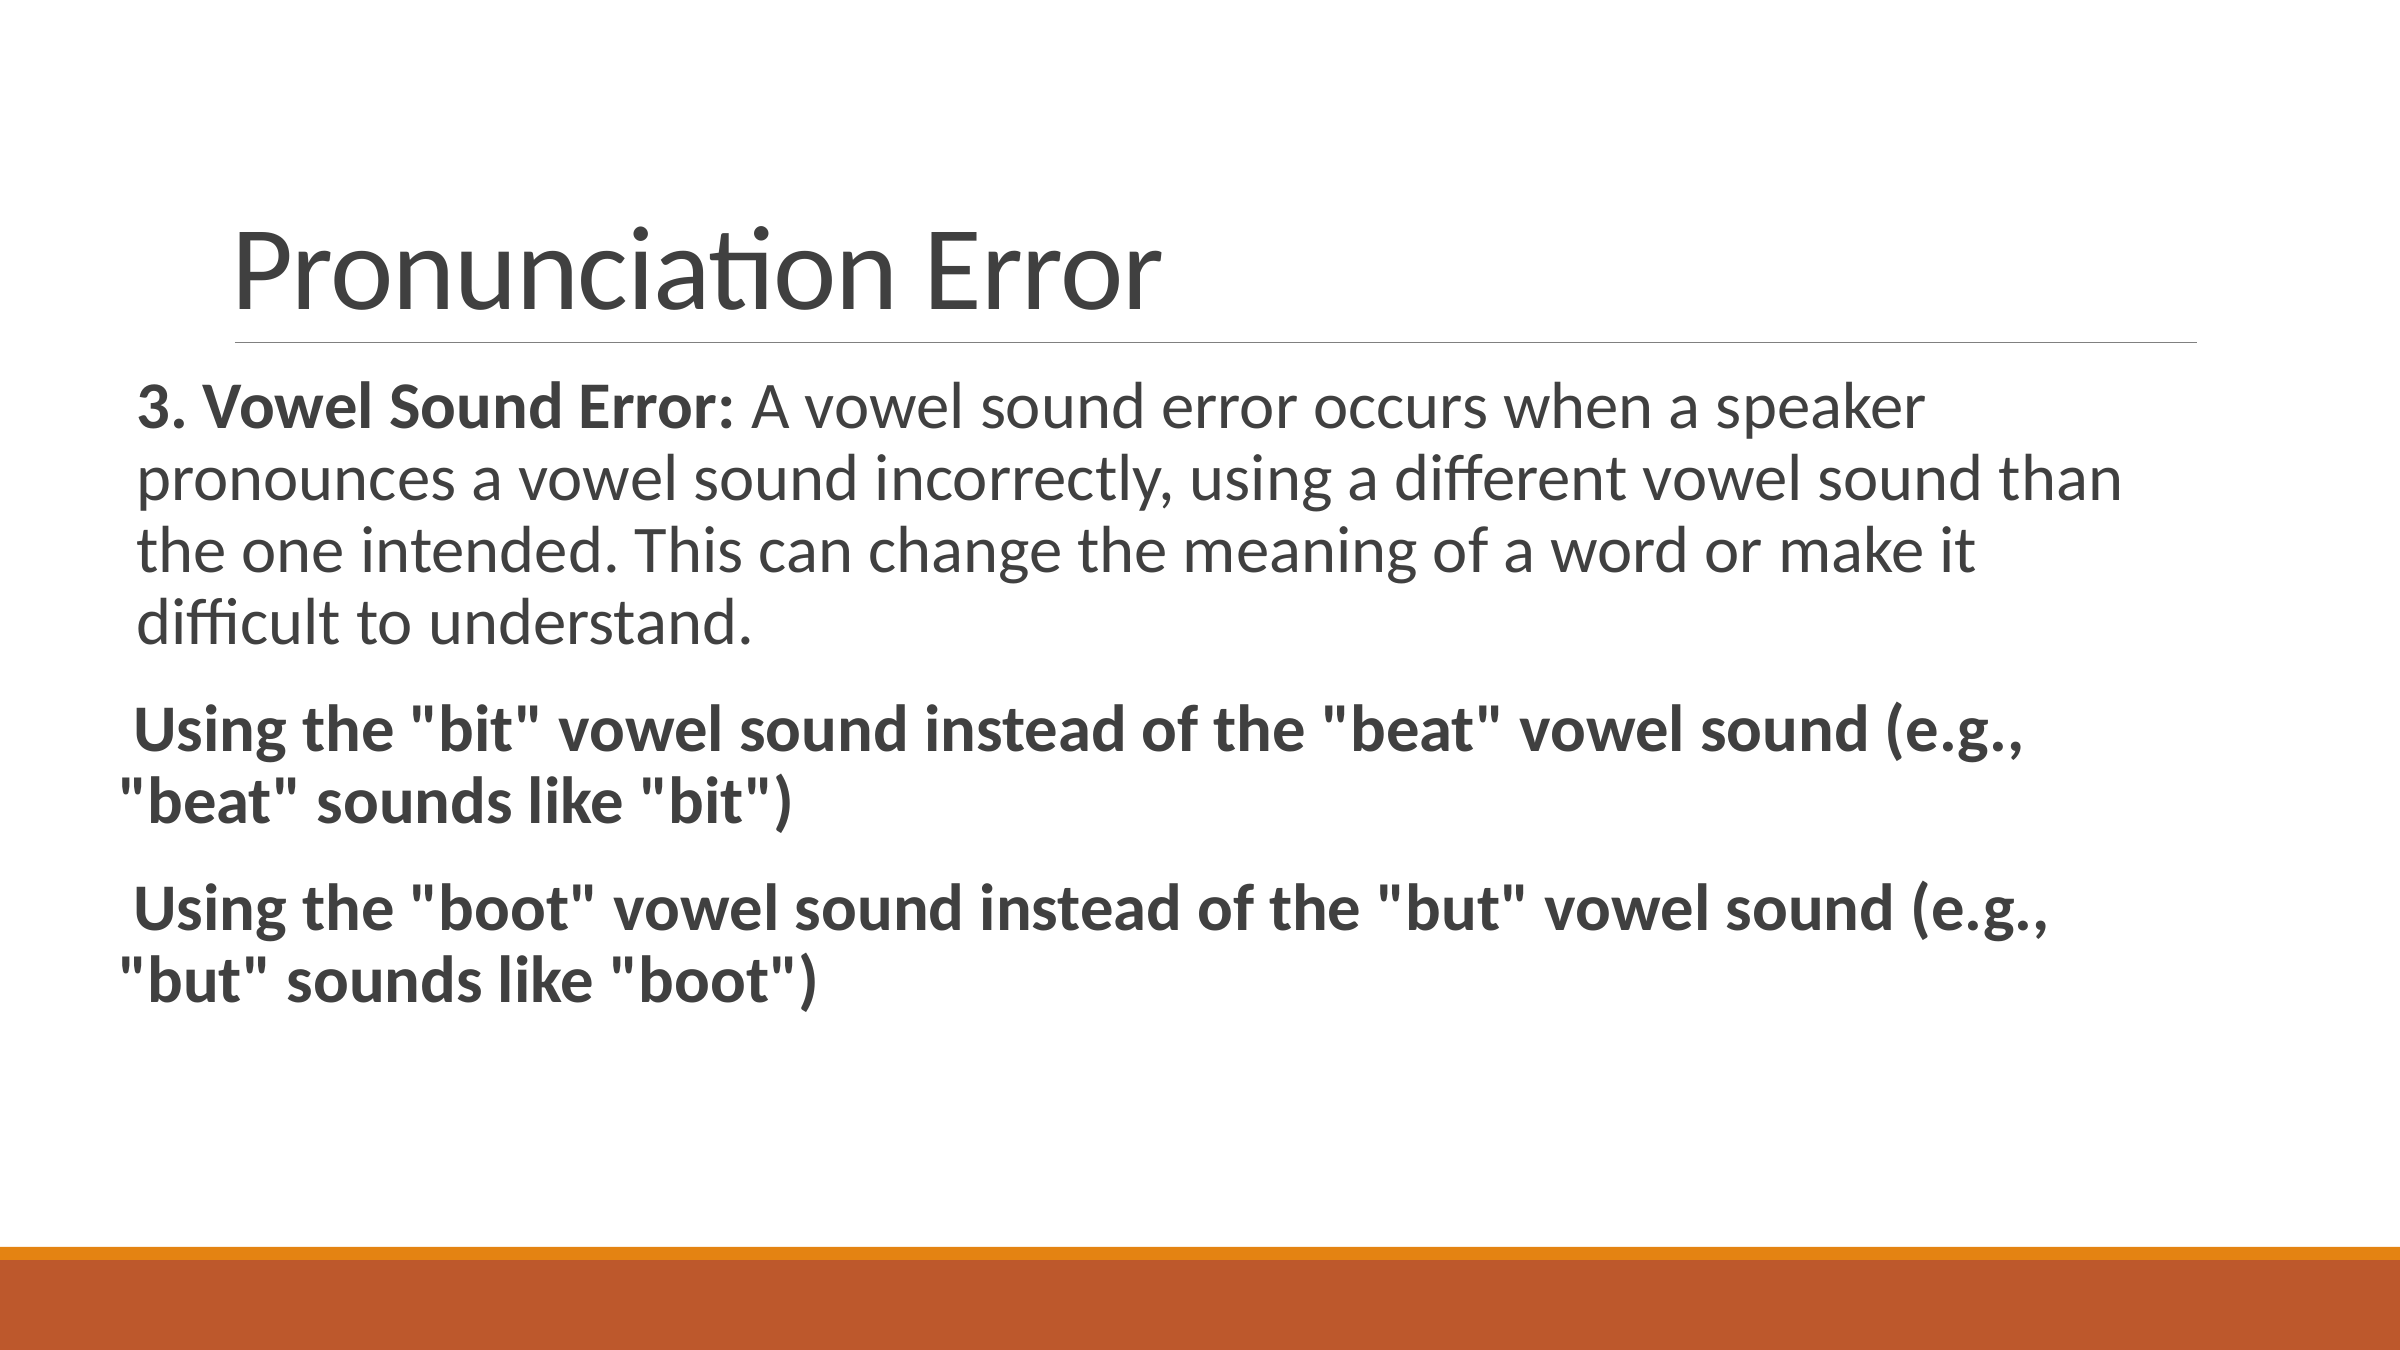

# Pronunciation Error
3. Vowel Sound Error: A vowel sound error occurs when a speaker pronounces a vowel sound incorrectly, using a different vowel sound than the one intended. This can change the meaning of a word or make it difficult to understand.
 Using the "bit" vowel sound instead of the "beat" vowel sound (e.g., "beat" sounds like "bit")
 Using the "boot" vowel sound instead of the "but" vowel sound (e.g., "but" sounds like "boot")